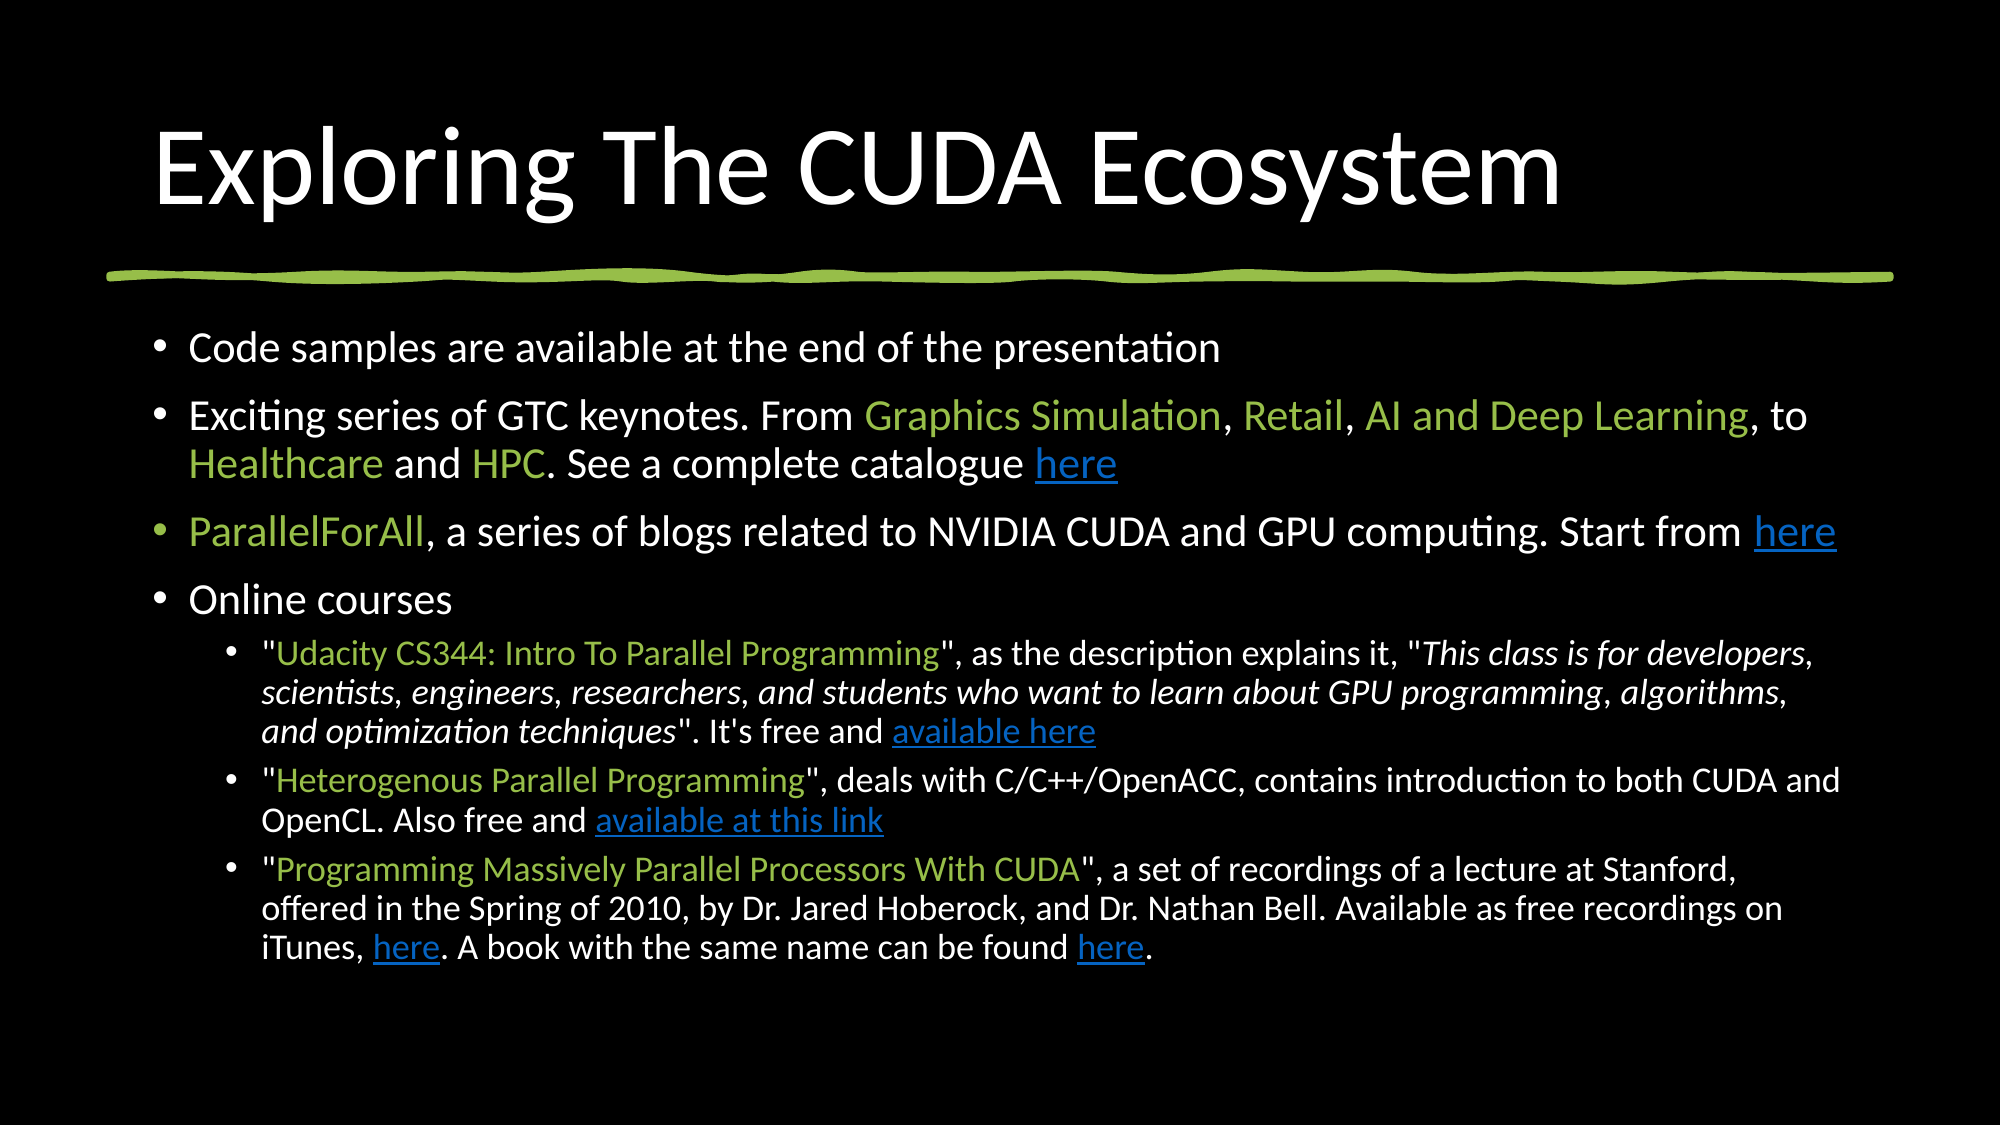

# Exploring The CUDA Ecosystem

Code samples are available at the end of the presentation
Exciting series of GTC keynotes. From Graphics Simulation, Retail, AI and Deep Learning, to Healthcare and HPC. See a complete catalogue here
ParallelForAll, a series of blogs related to NVIDIA CUDA and GPU computing. Start from here
Online courses
"Udacity CS344: Intro To Parallel Programming", as the description explains it, "This class is for developers, scientists, engineers, researchers, and students who want to learn about GPU programming, algorithms, and optimization techniques". It's free and available here
"Heterogenous Parallel Programming", deals with C/C++/OpenACC, contains introduction to both CUDA and OpenCL. Also free and available at this link
"Programming Massively Parallel Processors With CUDA", a set of recordings of a lecture at Stanford, offered in the Spring of 2010, by Dr. Jared Hoberock, and Dr. Nathan Bell. Available as free recordings on iTunes, here. A book with the same name can be found here.